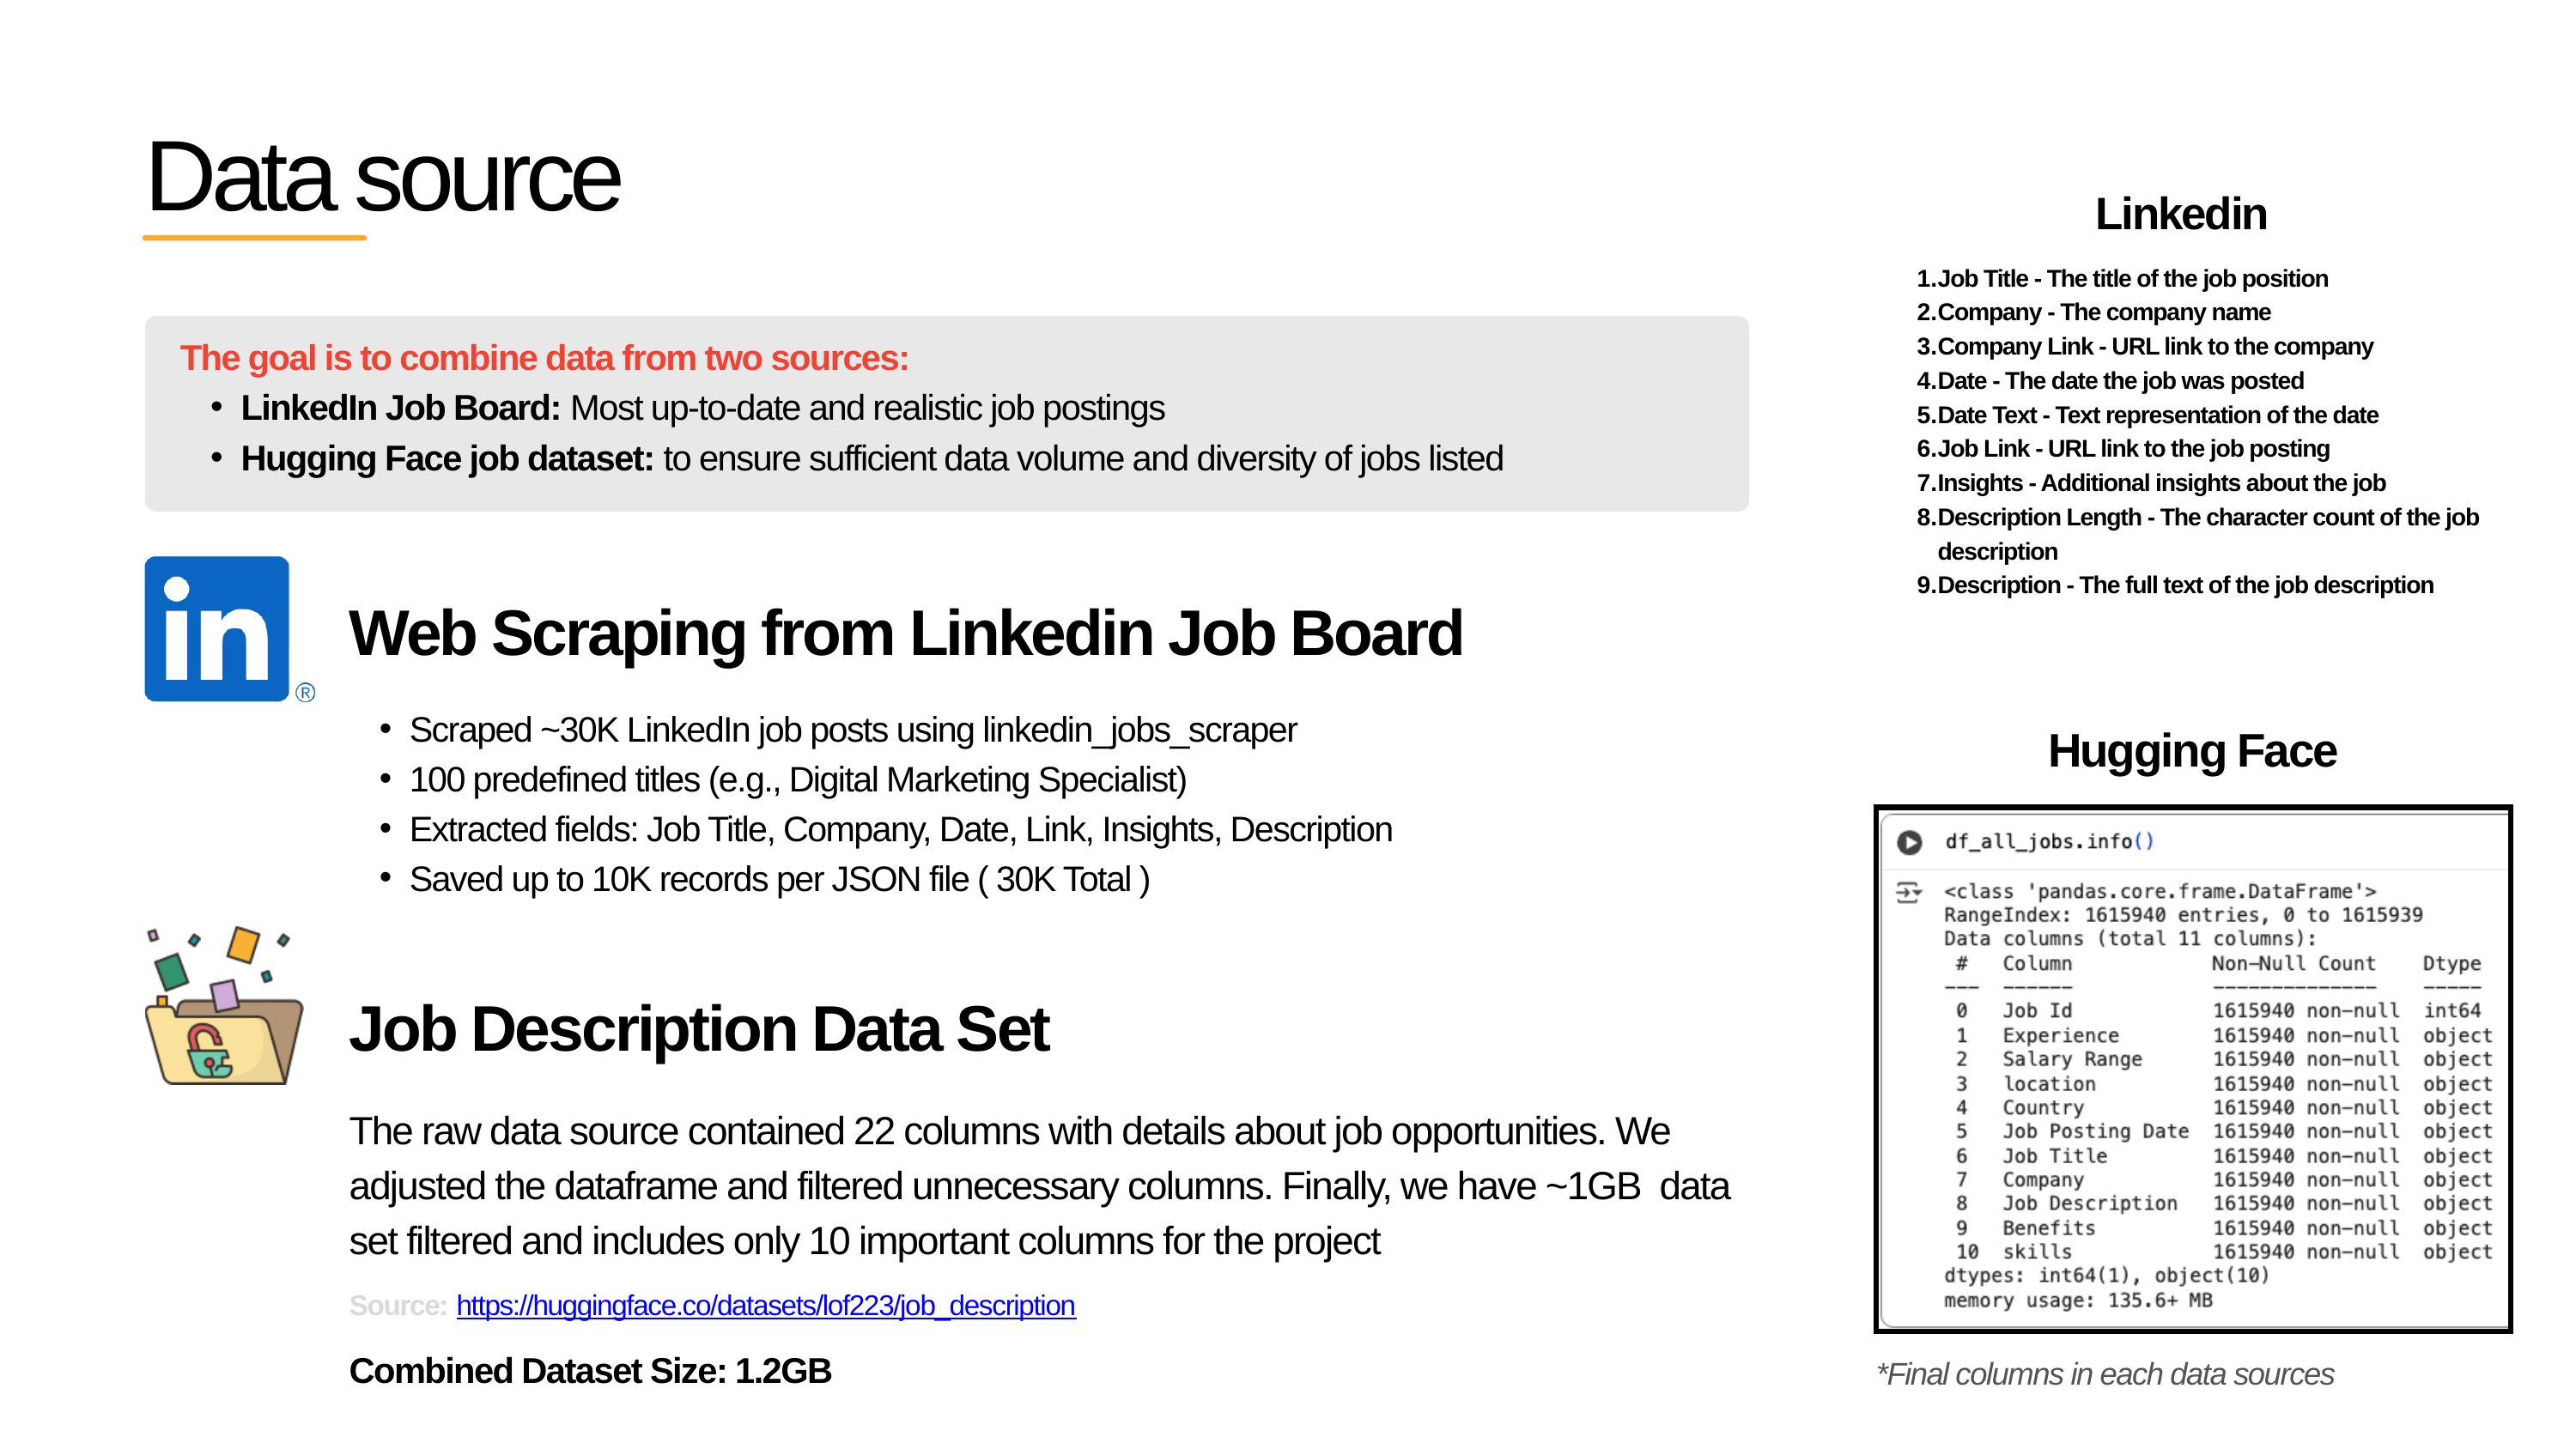

Data source
Linkedin

Job Title - The title of the job position
Company - The company name
Company Link - URL link to the company
Date - The date the job was posted
Date Text - Text representation of the date
Job Link - URL link to the job posting
Insights - Additional insights about the job
Description Length - The character count of the job description
Description - The full text of the job description

The goal is to combine data from two sources:
LinkedIn Job Board: Most up-to-date and realistic job postings
Hugging Face job dataset: to ensure sufficient data volume and diversity of jobs listed

Web Scraping from Linkedin Job Board
Scraped ~30K LinkedIn job posts using linkedin_jobs_scraper
100 predefined titles (e.g., Digital Marketing Specialist)
Extracted fields: Job Title, Company, Date, Link, Insights, Description
Saved up to 10K records per JSON file ( 30K Total )

Hugging Face

Job Description Data Set
The raw data source contained 22 columns with details about job opportunities. We adjusted the dataframe and filtered unnecessary columns. Finally, we have ~1GB  data set filtered and includes only 10 important columns for the project
Source: https://huggingface.co/datasets/lof223/job_description
Combined Dataset Size: 1.2GB
*Final columns in each data sources